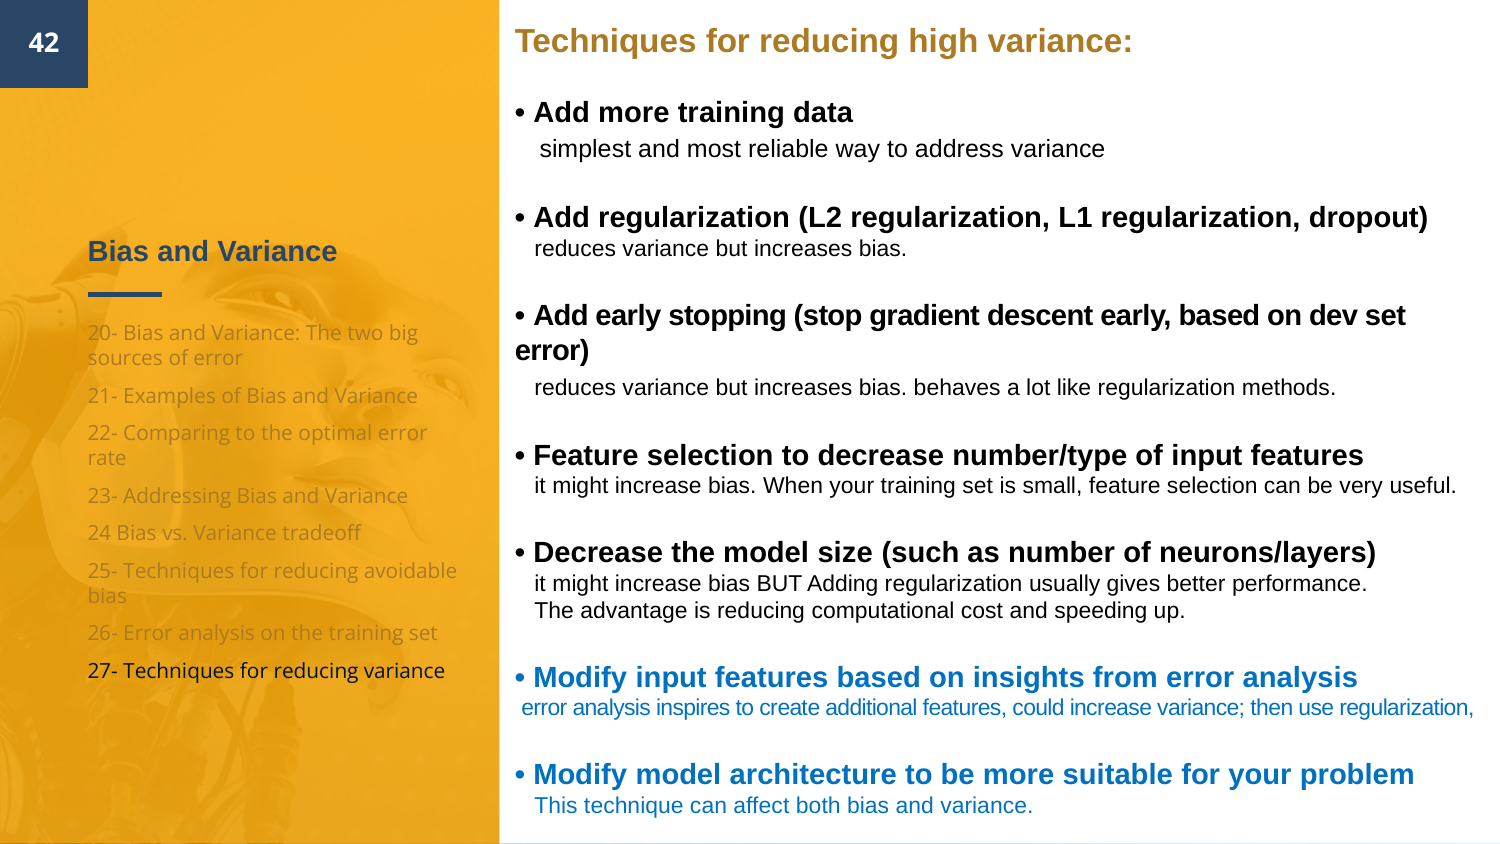

42
Techniques for reducing high variance:

• Add more training data​
   simplest and most reliable way to address variance

• Add regularization​ (L2 regularization, L1 regularization, dropout)
   reduces variance but increases bias.

• Add early stopping​ (stop gradient descent early, based on dev set error)
   reduces variance but increases bias. behaves a lot like regularization methods.

• Feature selection to decrease number/type of input features
   it might increase bias. When your training set is small, feature selection can be very useful.

• Decrease the model size ​(such as number of neurons/layers)
   it might increase bias BUT Adding regularization usually gives better performance.
   The advantage is reducing computational cost and speeding up.

• Modify input features based on insights from error analysis​
 error analysis inspires to create additional features, could increase variance; then use regularization,

• Modify model architecture to be more suitable for your problem
   This technique can affect both bias and variance.
# Bias and Variance
20- Bias and Variance: The two big sources of error
21- Examples of Bias and Variance
22- Comparing to the optimal error rate
23- Addressing Bias and Variance
24 Bias vs. Variance tradeoff
25- Techniques for reducing avoidable bias
26- Error analysis on the training set
27- Techniques for reducing variance